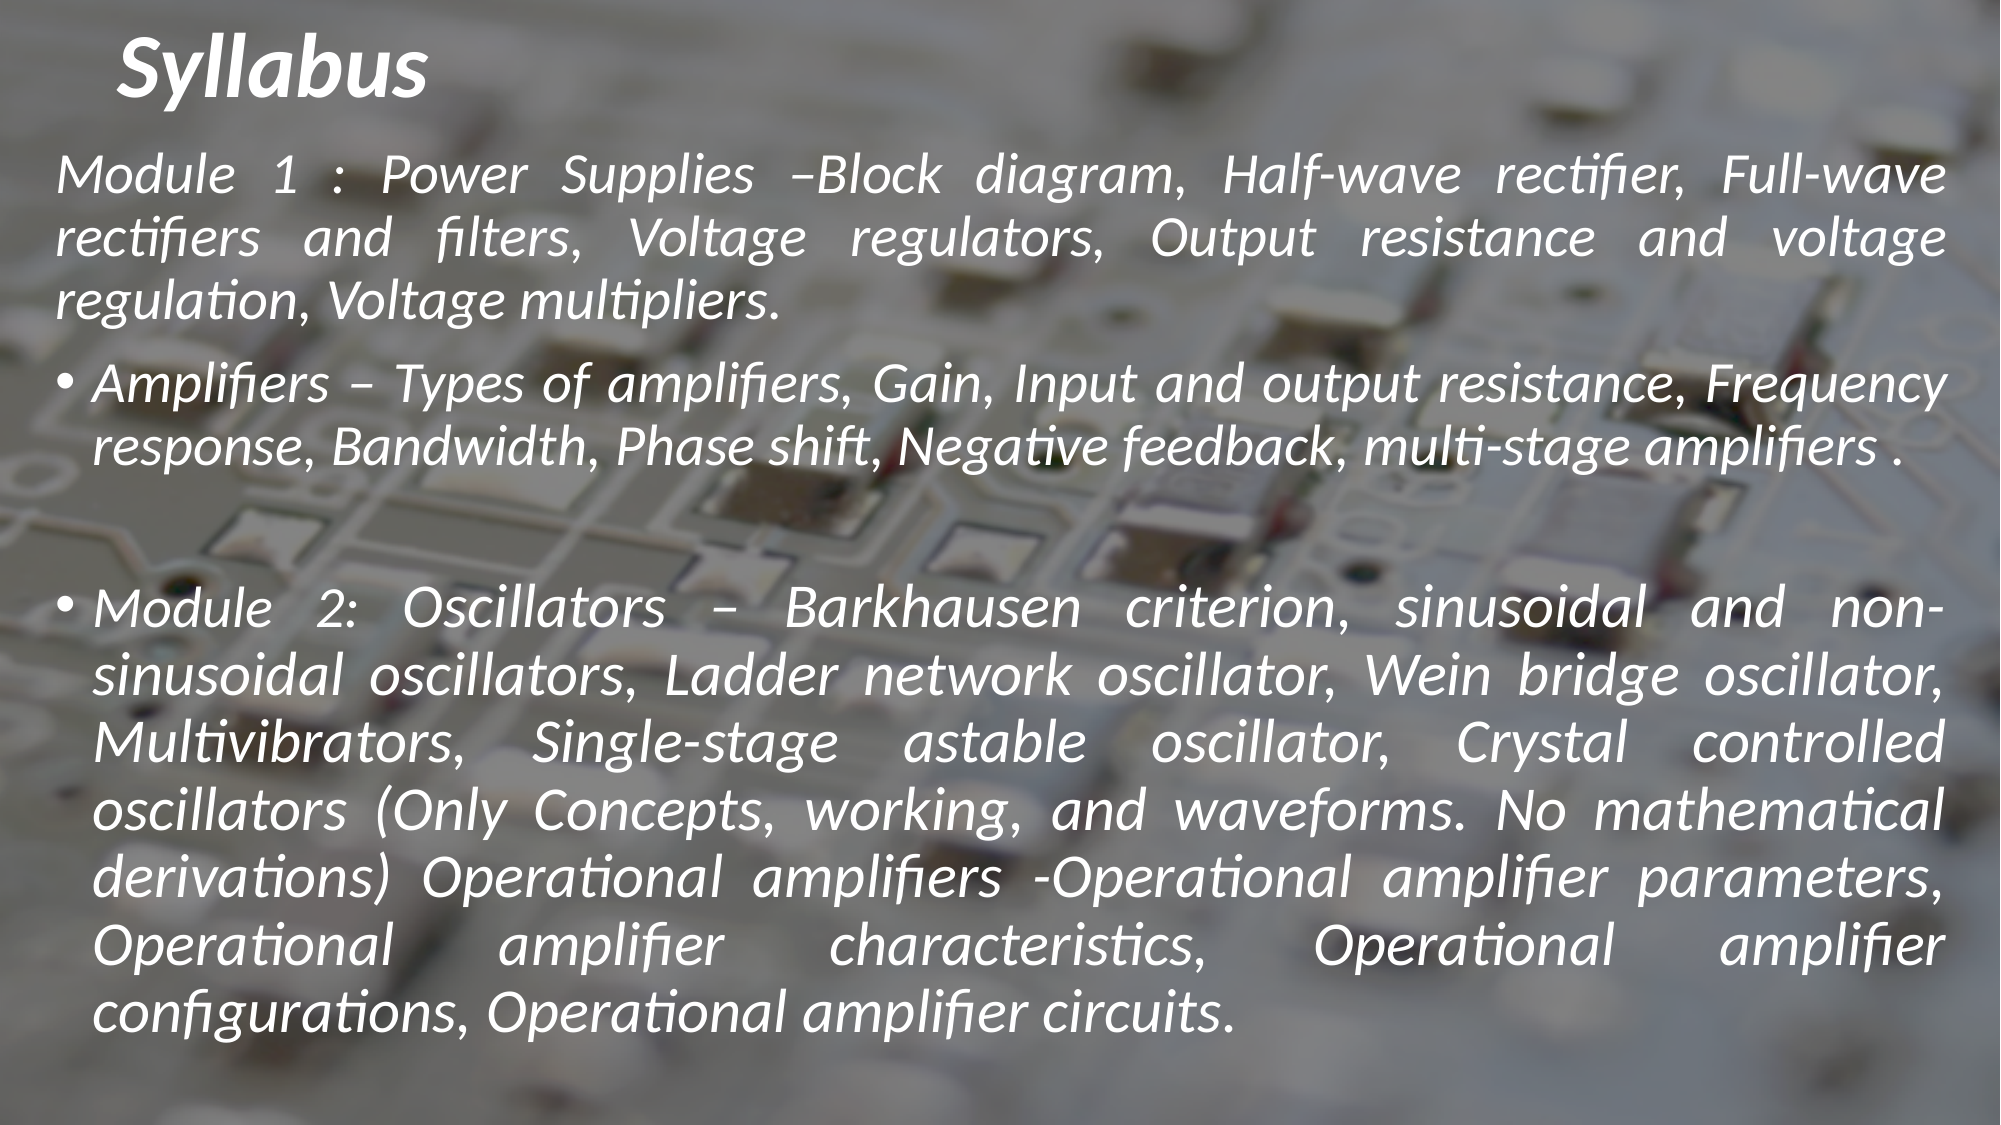

# Syllabus
Module 1 : Power Supplies –Block diagram, Half-wave rectifier, Full-wave rectifiers and filters, Voltage regulators, Output resistance and voltage regulation, Voltage multipliers.
Amplifiers – Types of amplifiers, Gain, Input and output resistance, Frequency response, Bandwidth, Phase shift, Negative feedback, multi-stage amplifiers .

Module 2: Oscillators – Barkhausen criterion, sinusoidal and non-sinusoidal oscillators, Ladder network oscillator, Wein bridge oscillator, Multivibrators, Single-stage astable oscillator, Crystal controlled oscillators (Only Concepts, working, and waveforms. No mathematical derivations) Operational amplifiers -Operational amplifier parameters, Operational amplifier characteristics, Operational amplifier configurations, Operational amplifier circuits.